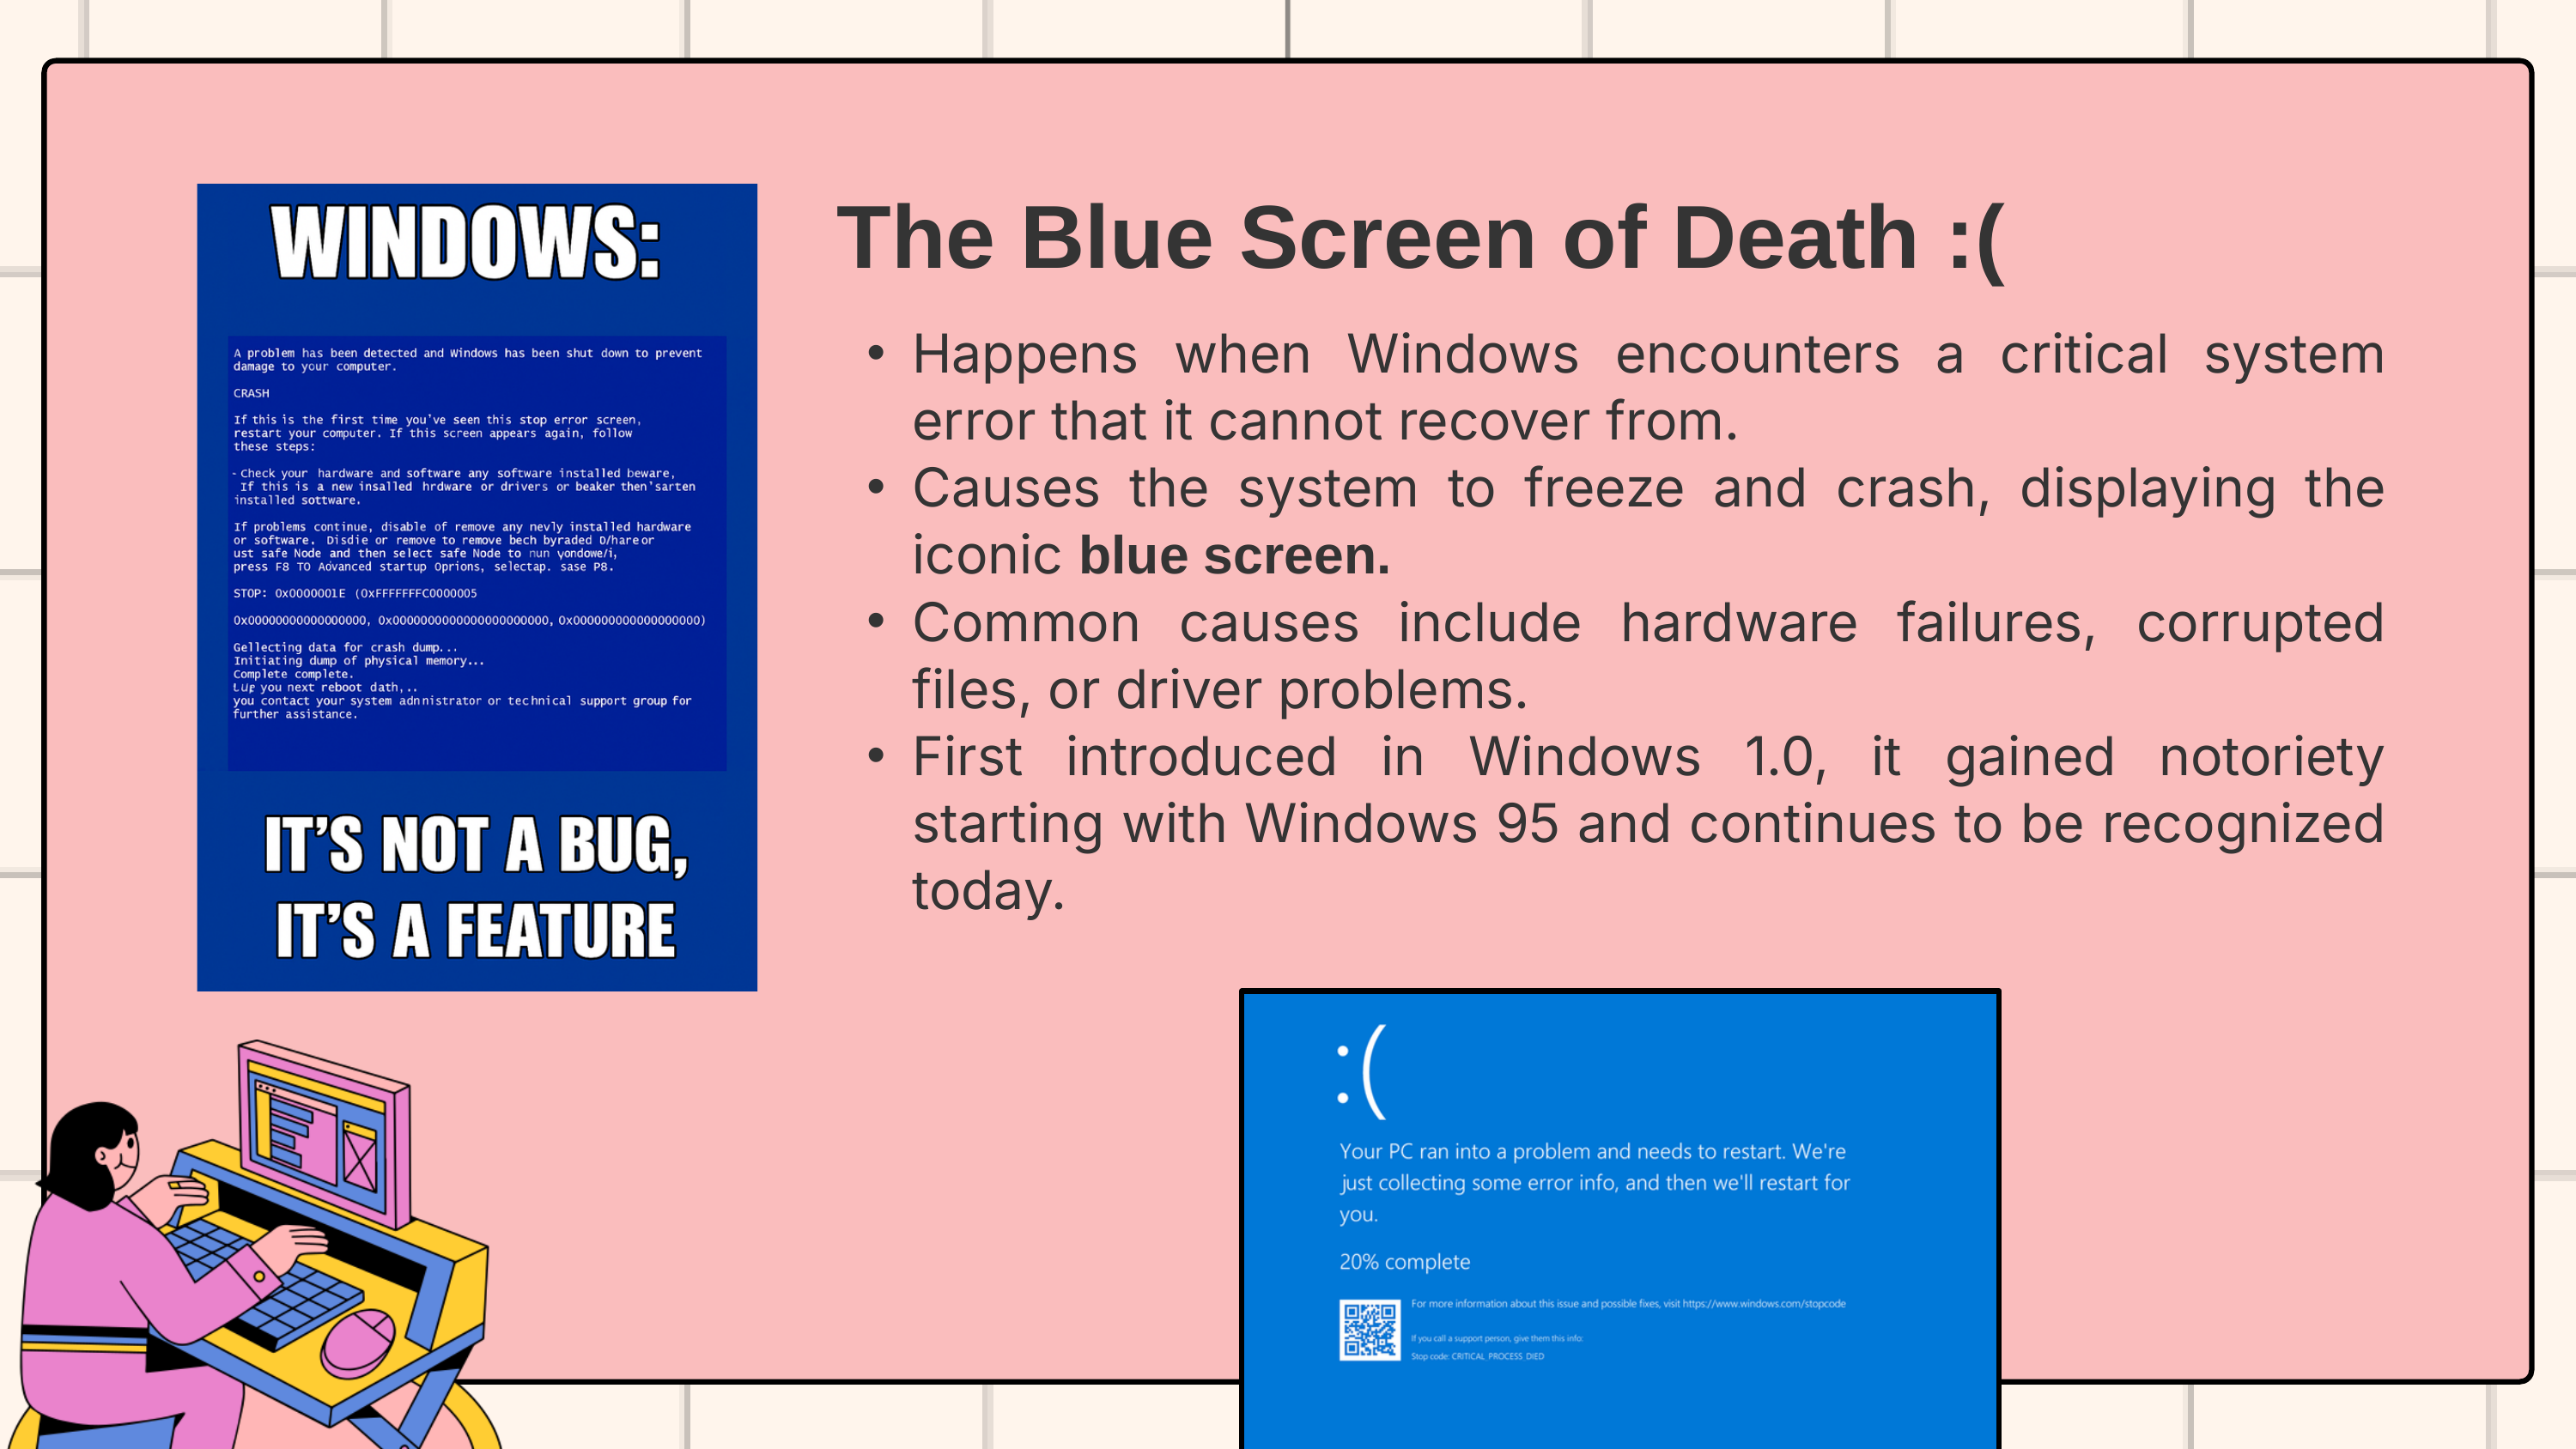

The Blue Screen of Death :(

Happens when Windows encounters a critical system error that it cannot recover from.
Causes the system to freeze and crash, displaying the iconic blue screen.
Common causes include hardware failures, corrupted files, or driver problems.
First introduced in Windows 1.0, it gained notoriety starting with Windows 95 and continues to be recognized today.